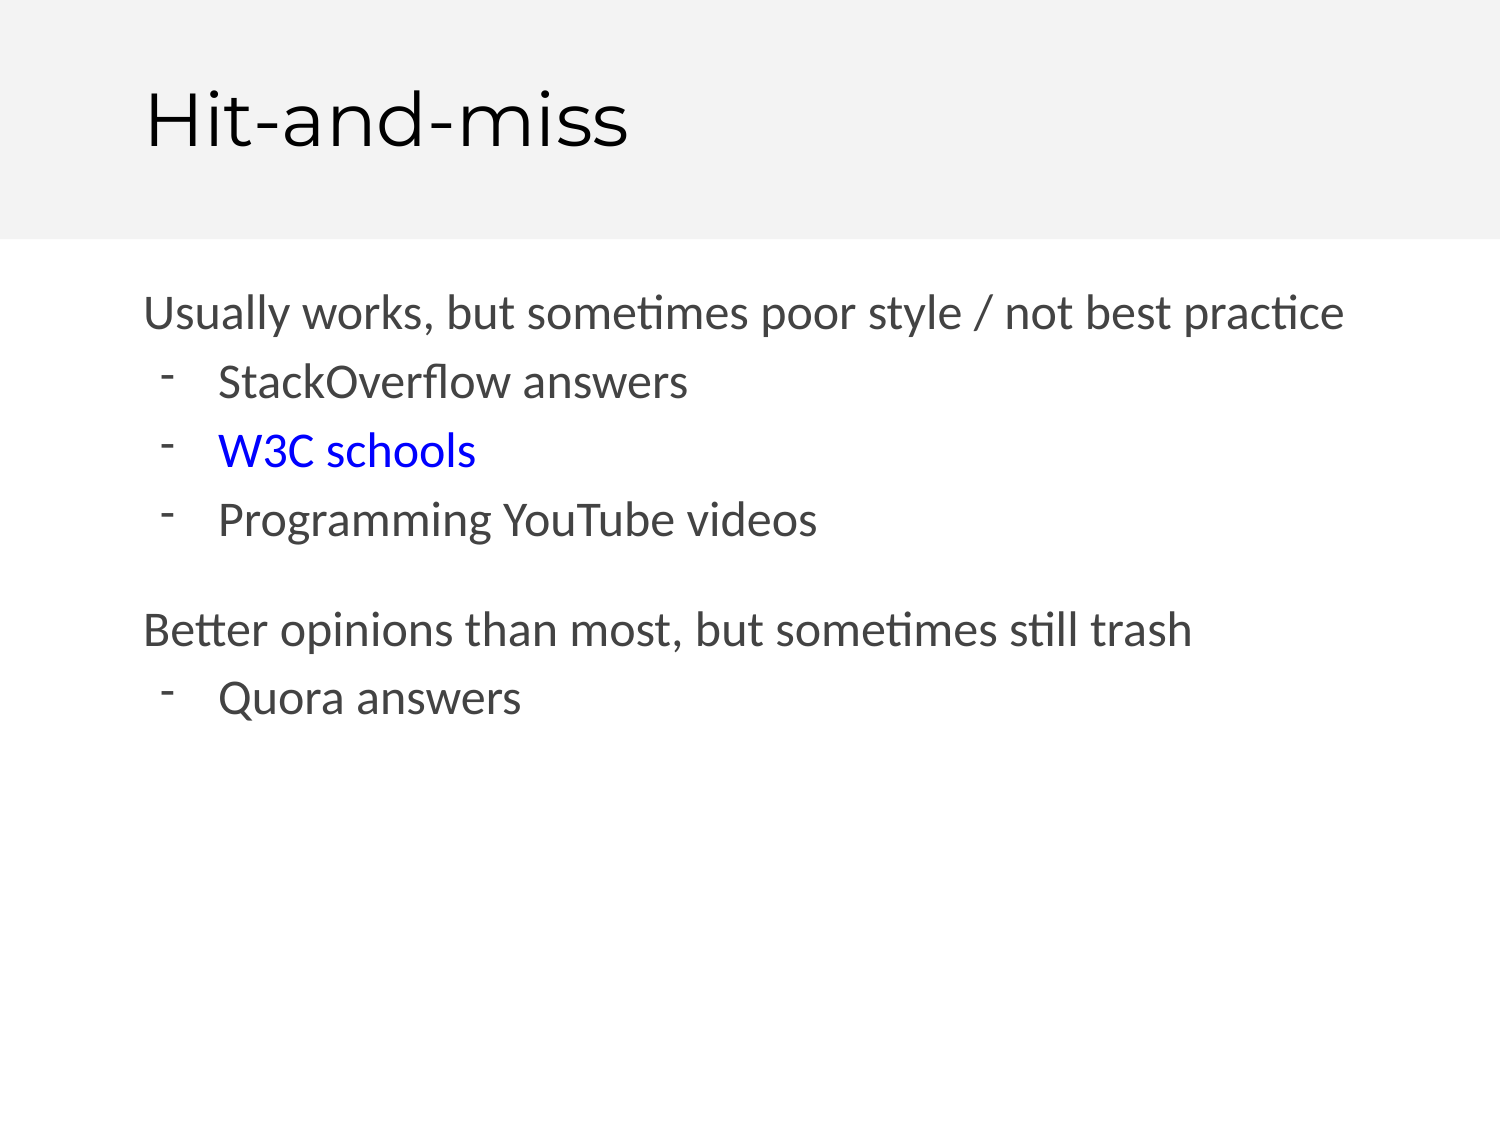

Hit-and-miss
Usually works, but sometimes poor style / not best practice
StackOverflow answers
W3C schools
Programming YouTube videos

Better opinions than most, but sometimes still trash
Quora answers